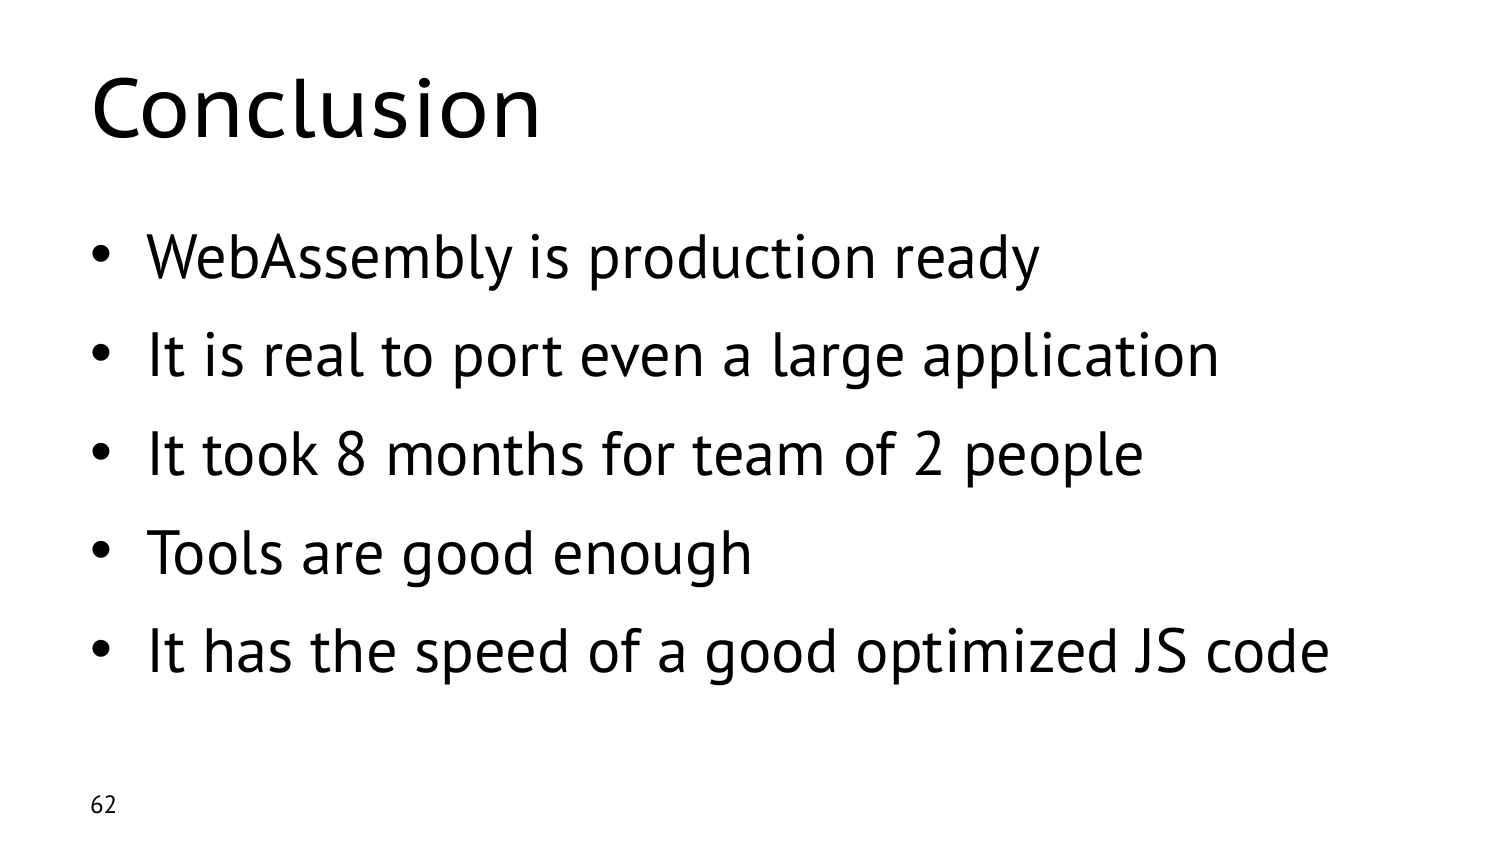

# Conclusion
WebAssembly is production ready
It is real to port even a large application
It took 8 months for team of 2 people
Tools are good enough
It has the speed of a good optimized JS code

62